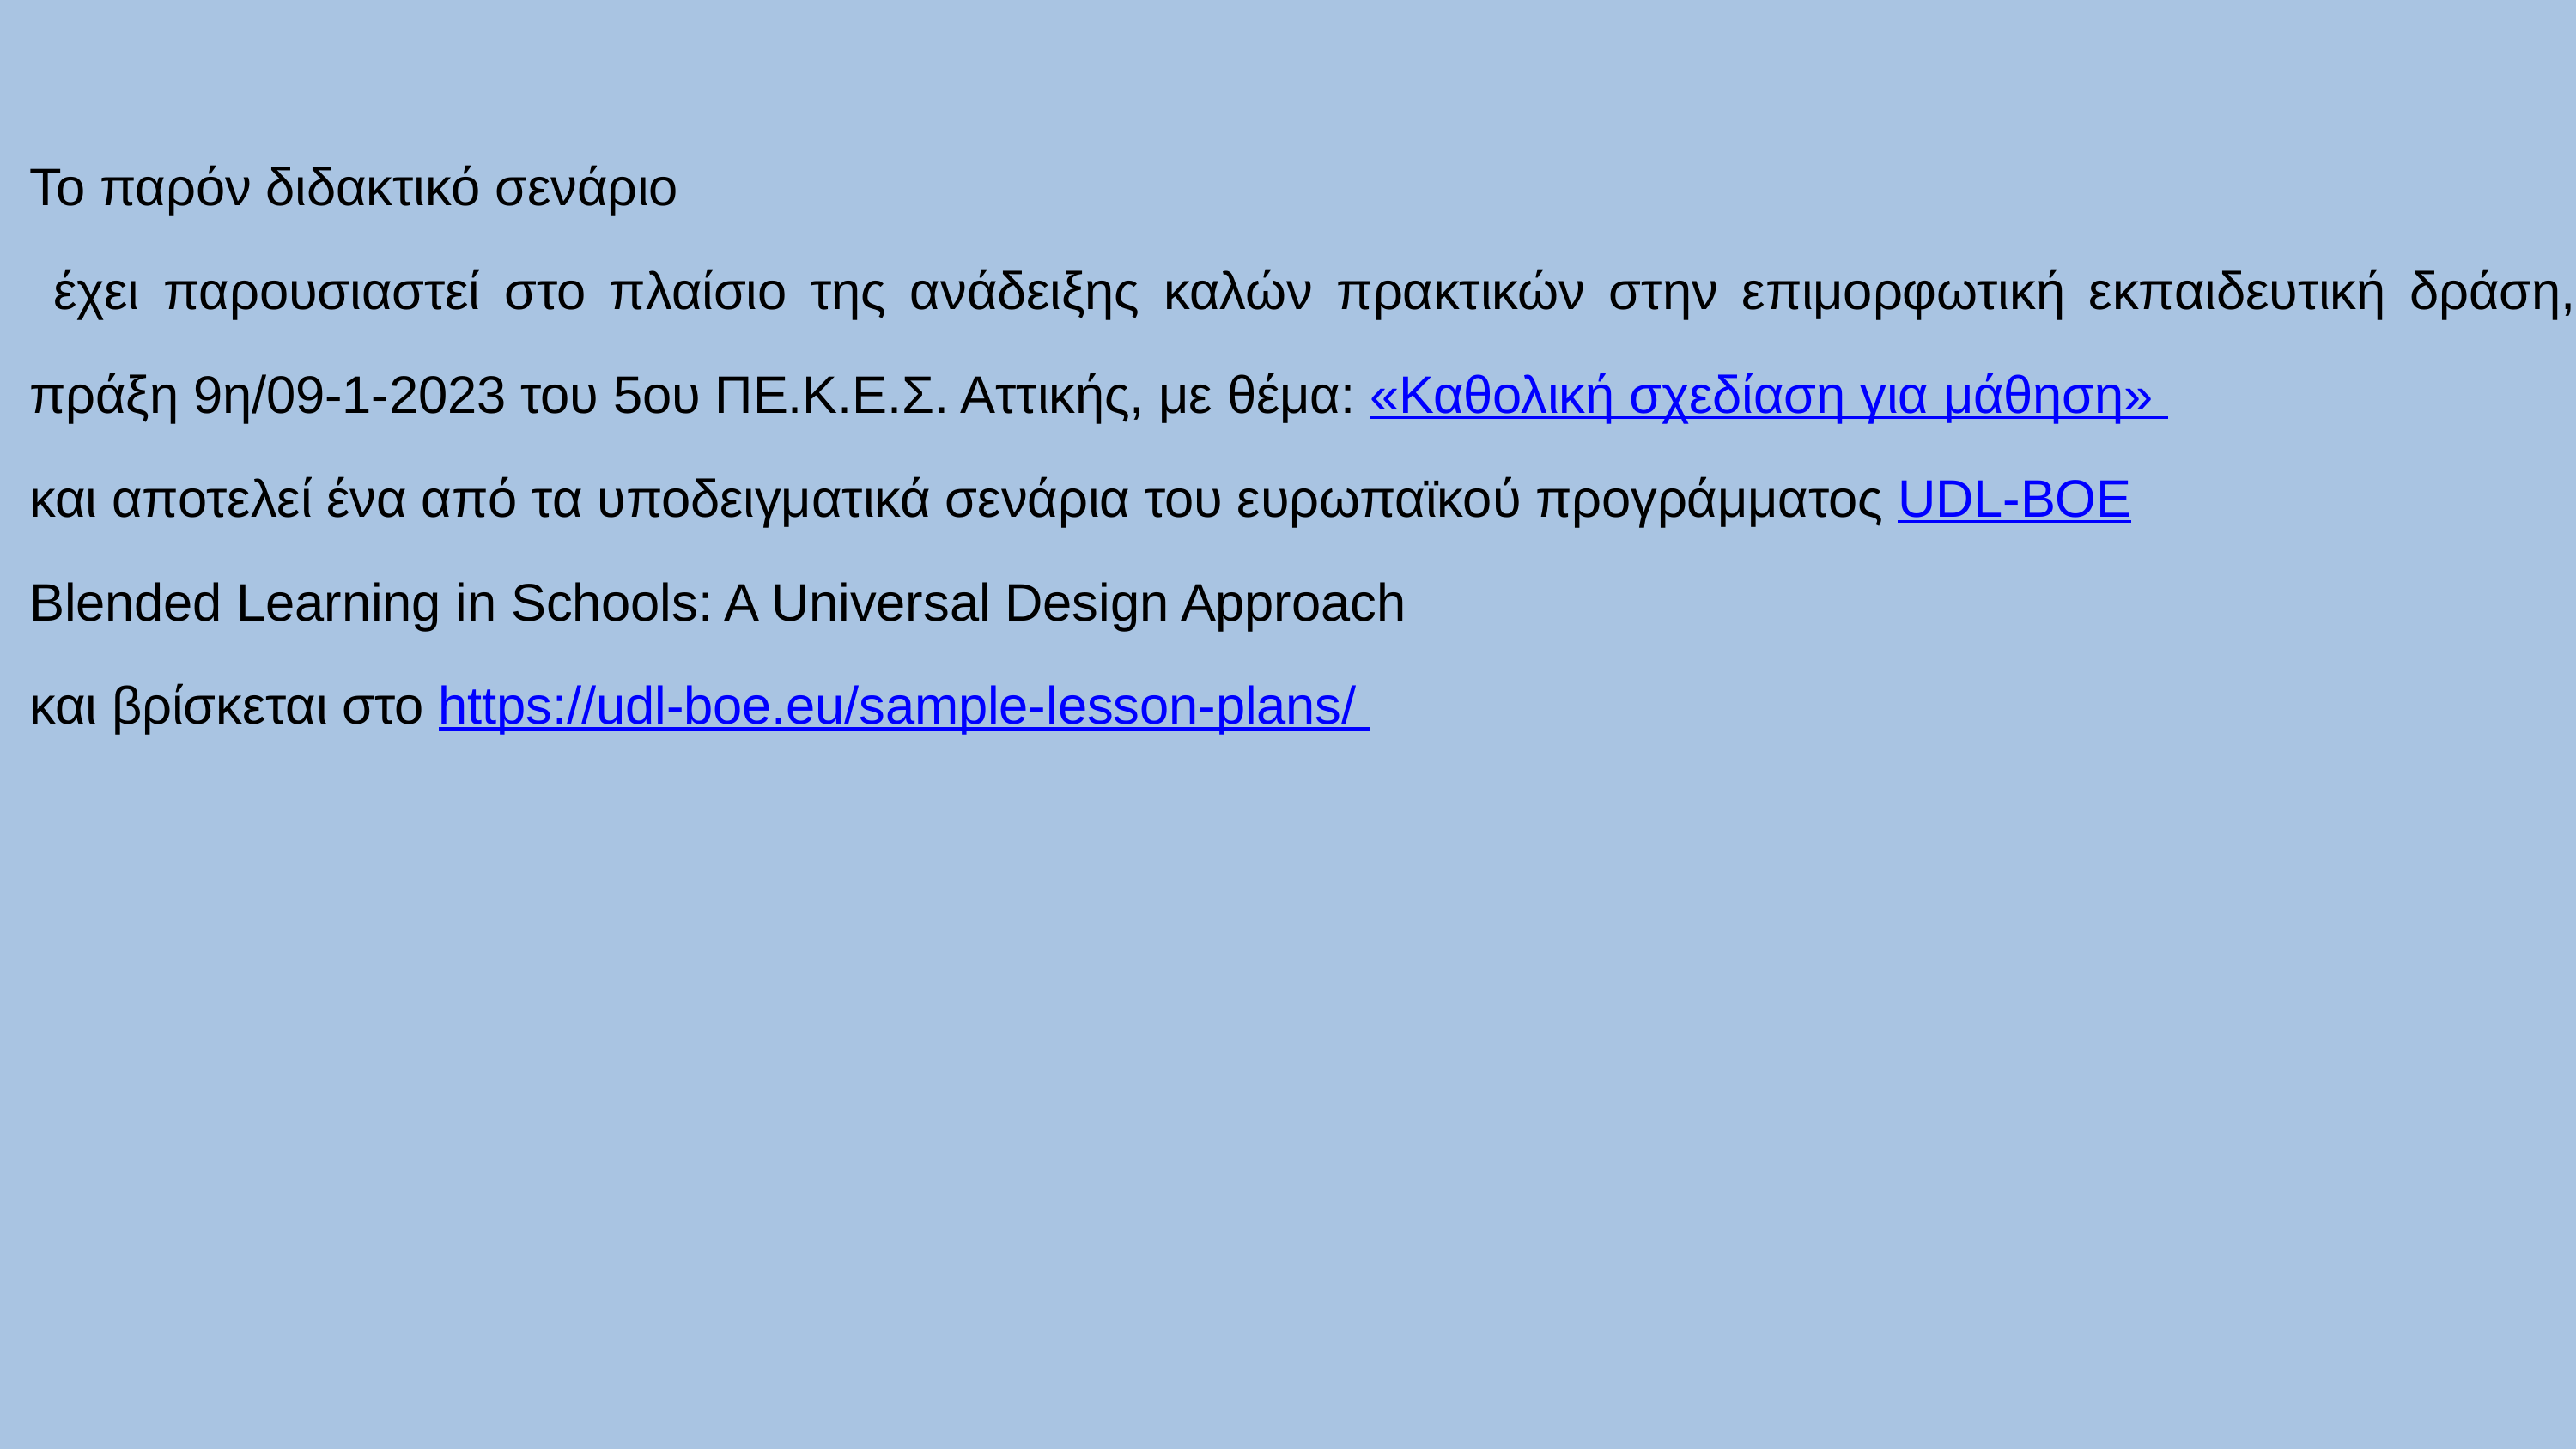

Το παρόν διδακτικό σενάριο
 έχει παρουσιαστεί στο πλαίσιο της ανάδειξης καλών πρακτικών στην επιμορφωτική εκπαιδευτική δράση, πράξη 9η/09-1-2023 του 5ου ΠΕ.Κ.Ε.Σ. Αττικής, με θέμα: «Καθολική σχεδίαση για μάθηση»
και αποτελεί ένα από τα υποδειγματικά σενάρια του ευρωπαϊκού προγράμματος UDL-BOE
Blended Learning in Schools: A Universal Design Approach
και βρίσκεται στο https://udl-boe.eu/sample-lesson-plans/